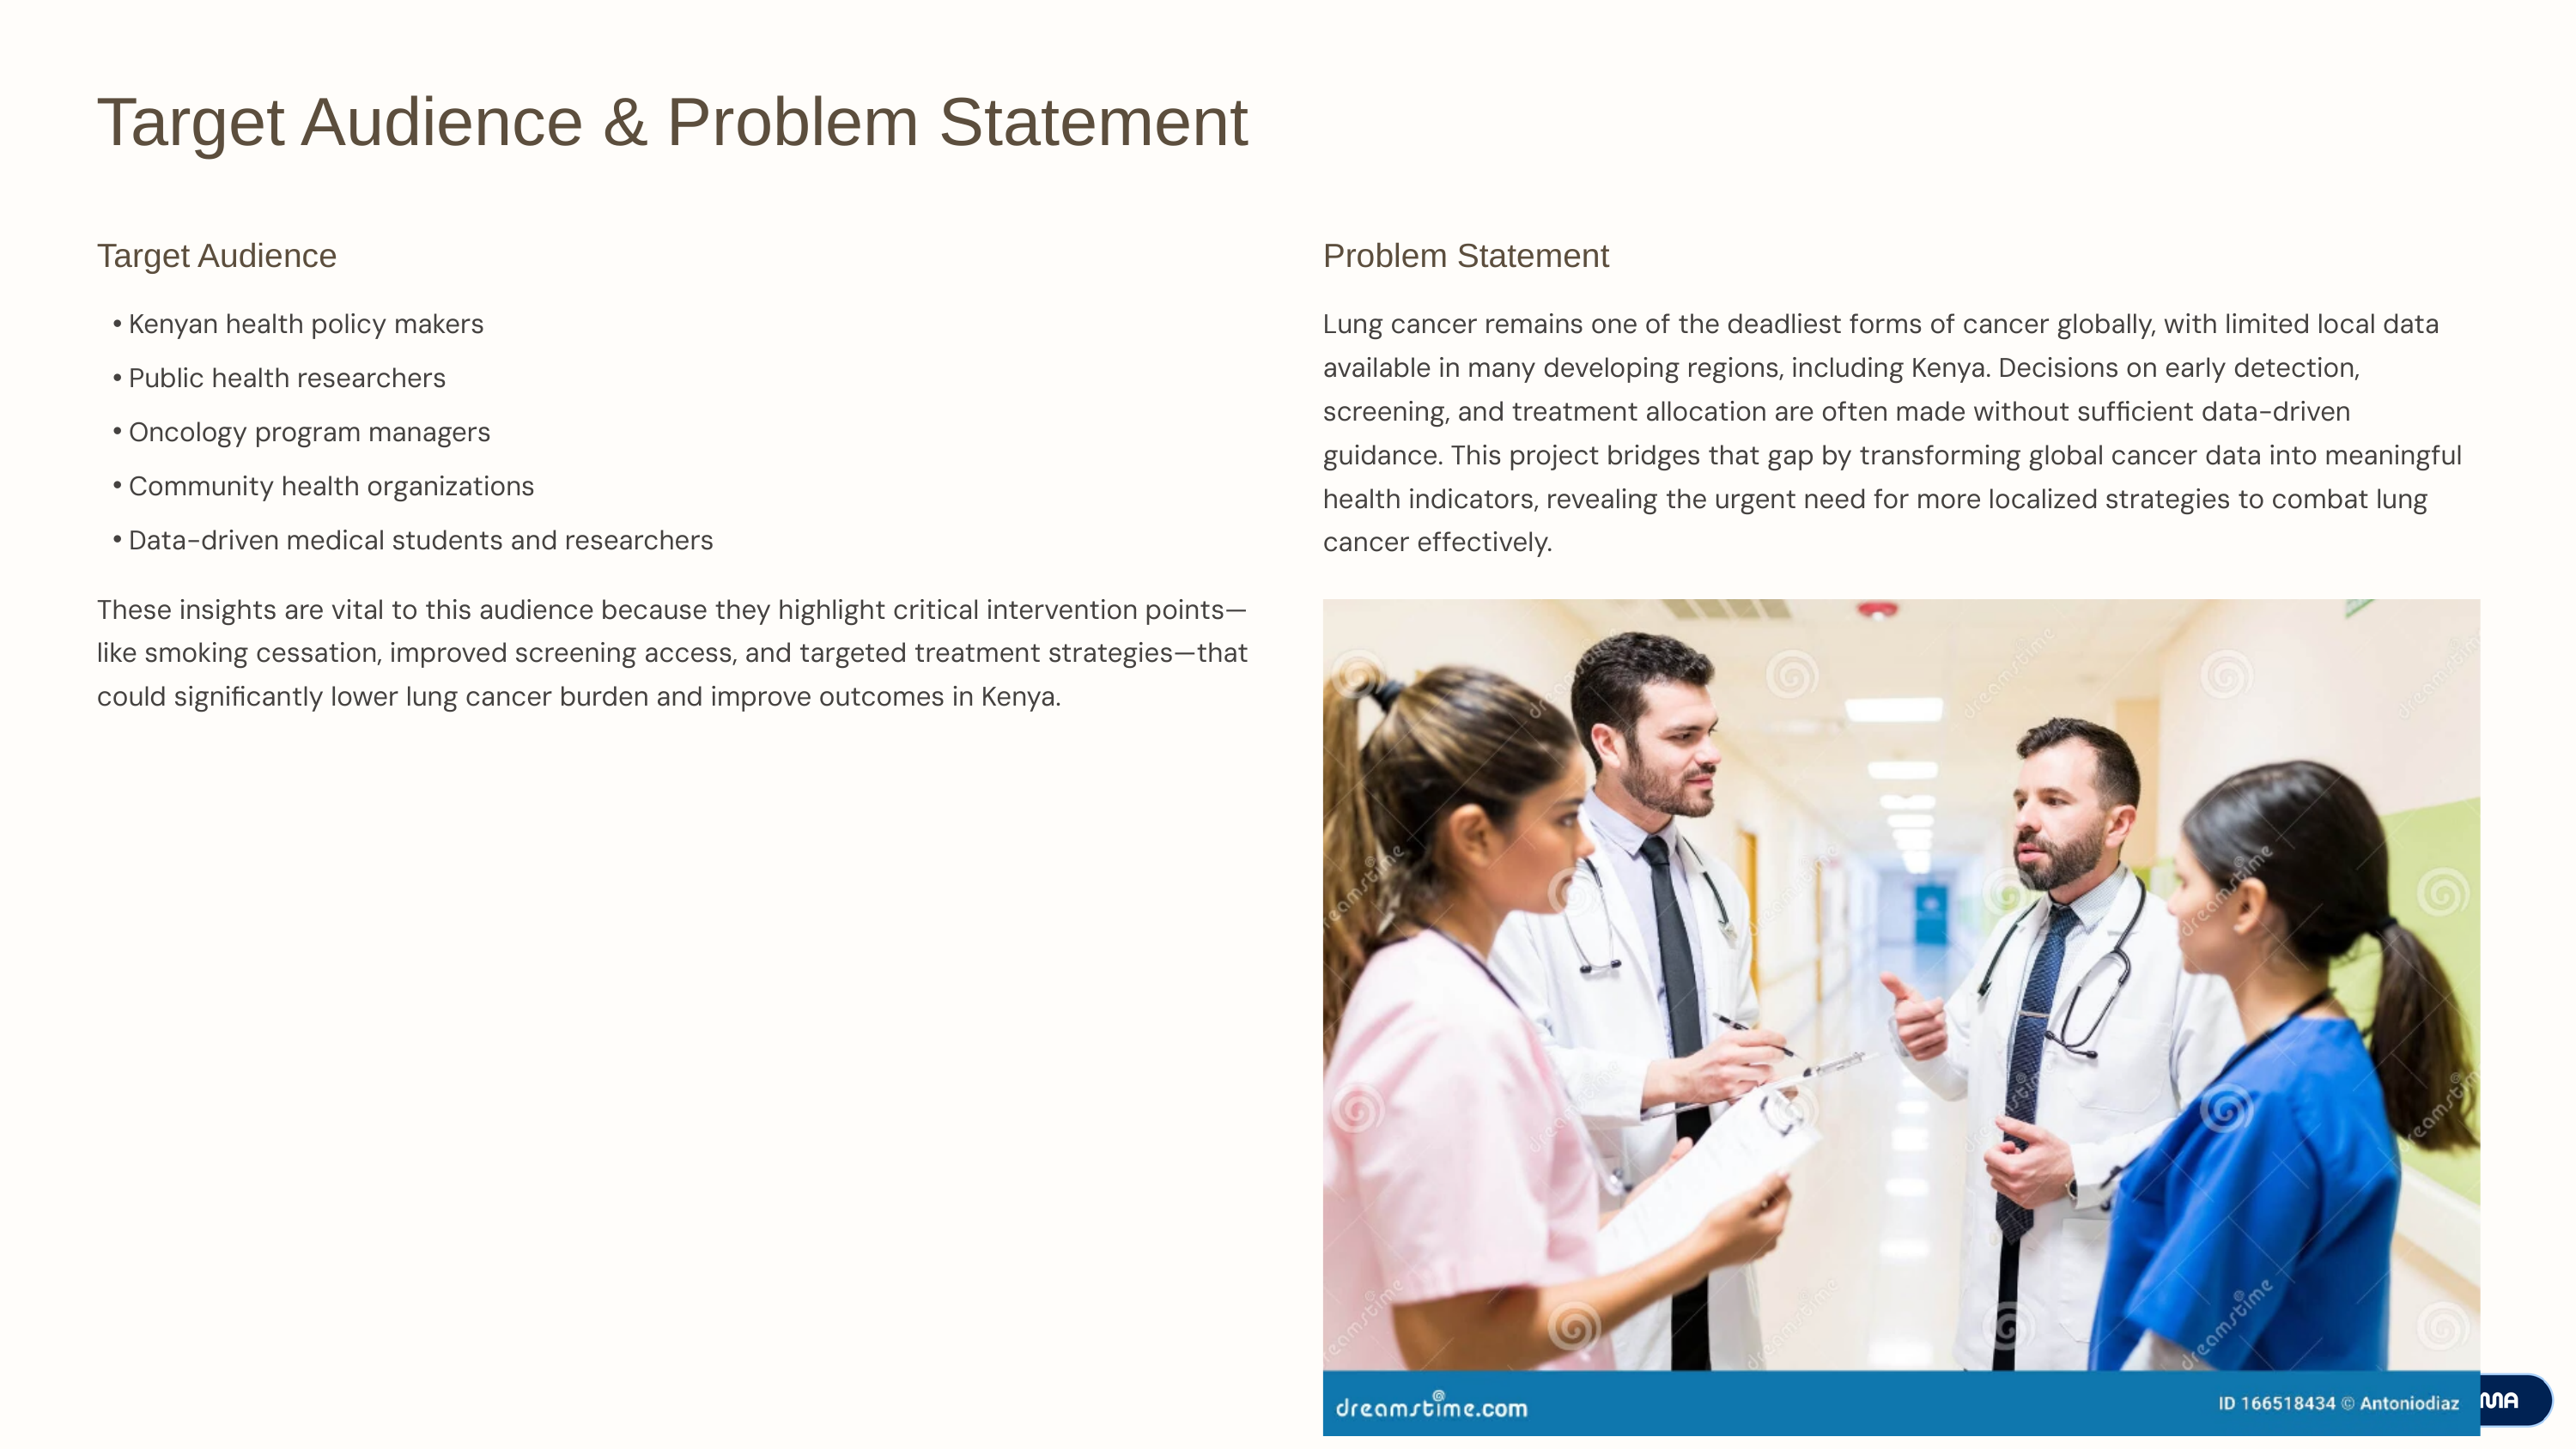

Target Audience & Problem Statement

Target Audience

Problem Statement

Kenyan health policy makers

Lung cancer remains one of the deadliest forms of cancer globally, with limited local data available in many developing regions, including Kenya. Decisions on early detection, screening, and treatment allocation are often made without sufficient data-driven guidance. This project bridges that gap by transforming global cancer data into meaningful health indicators, revealing the urgent need for more localized strategies to combat lung cancer effectively.

Public health researchers

Oncology program managers

Community health organizations

Data-driven medical students and researchers

These insights are vital to this audience because they highlight critical intervention points—like smoking cessation, improved screening access, and targeted treatment strategies—that could significantly lower lung cancer burden and improve outcomes in Kenya.